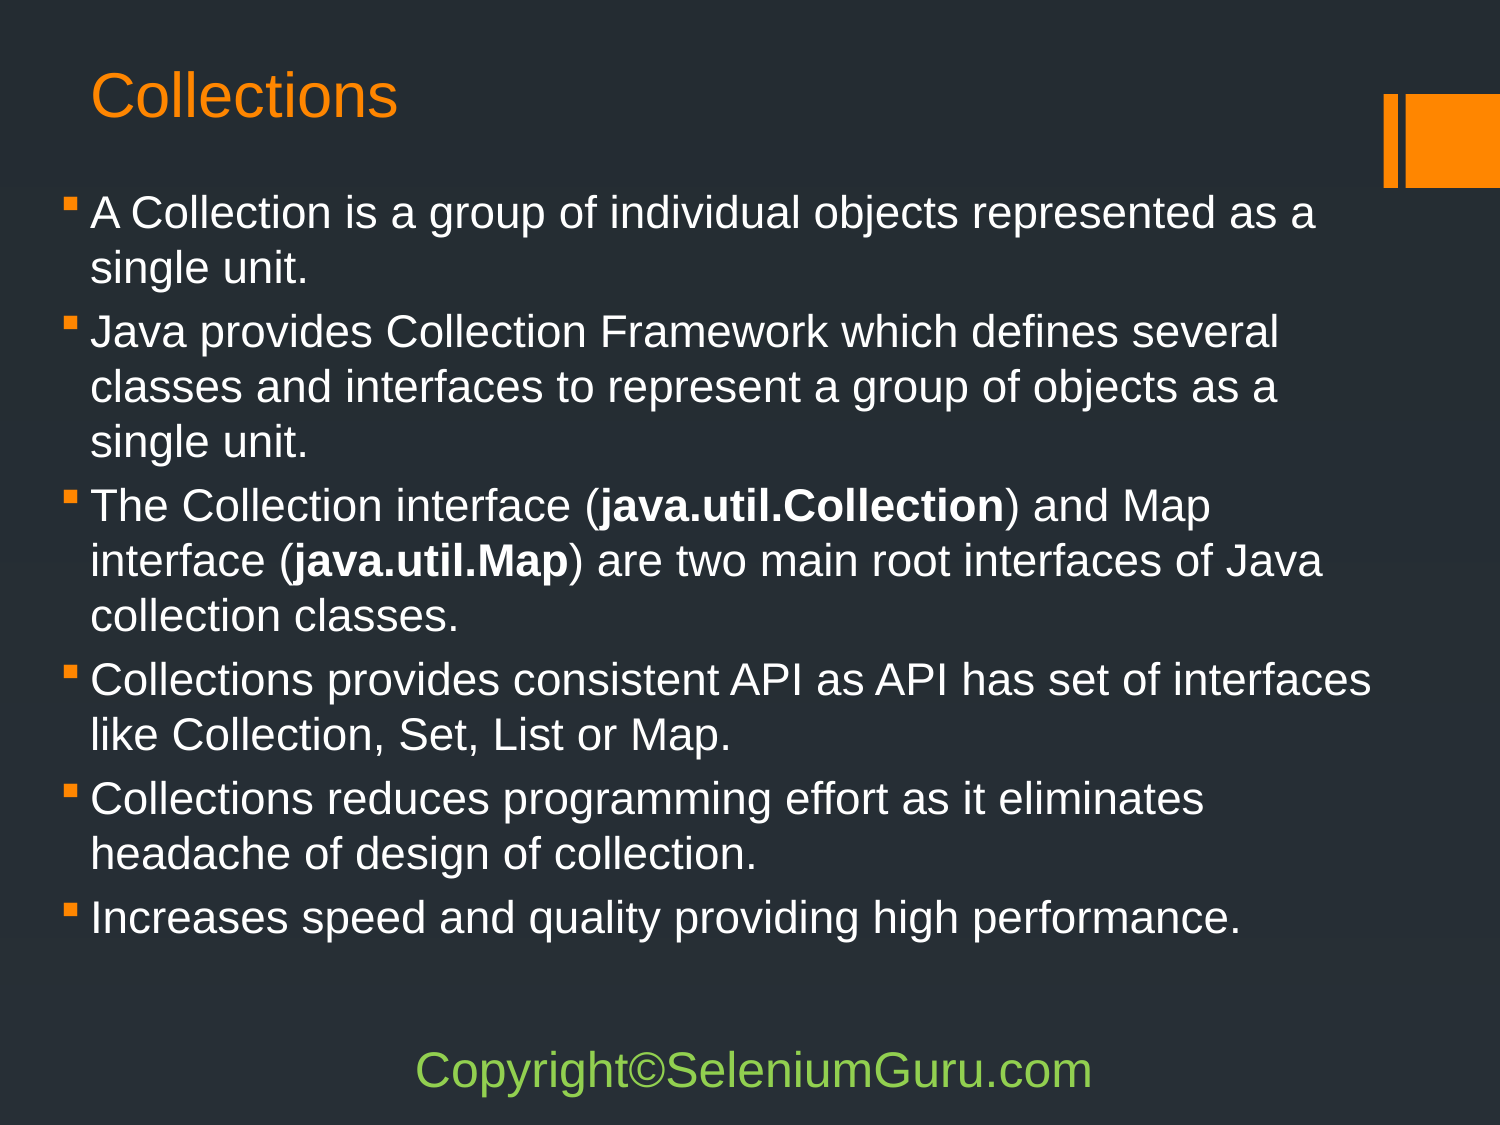

# Collections
A Collection is a group of individual objects represented as a single unit.
Java provides Collection Framework which defines several classes and interfaces to represent a group of objects as a single unit.
The Collection interface (java.util.Collection) and Map interface (java.util.Map) are two main root interfaces of Java collection classes.
Collections provides consistent API as API has set of interfaces like Collection, Set, List or Map.
Collections reduces programming effort as it eliminates headache of design of collection.
Increases speed and quality providing high performance.

Copyright©SeleniumGuru.com